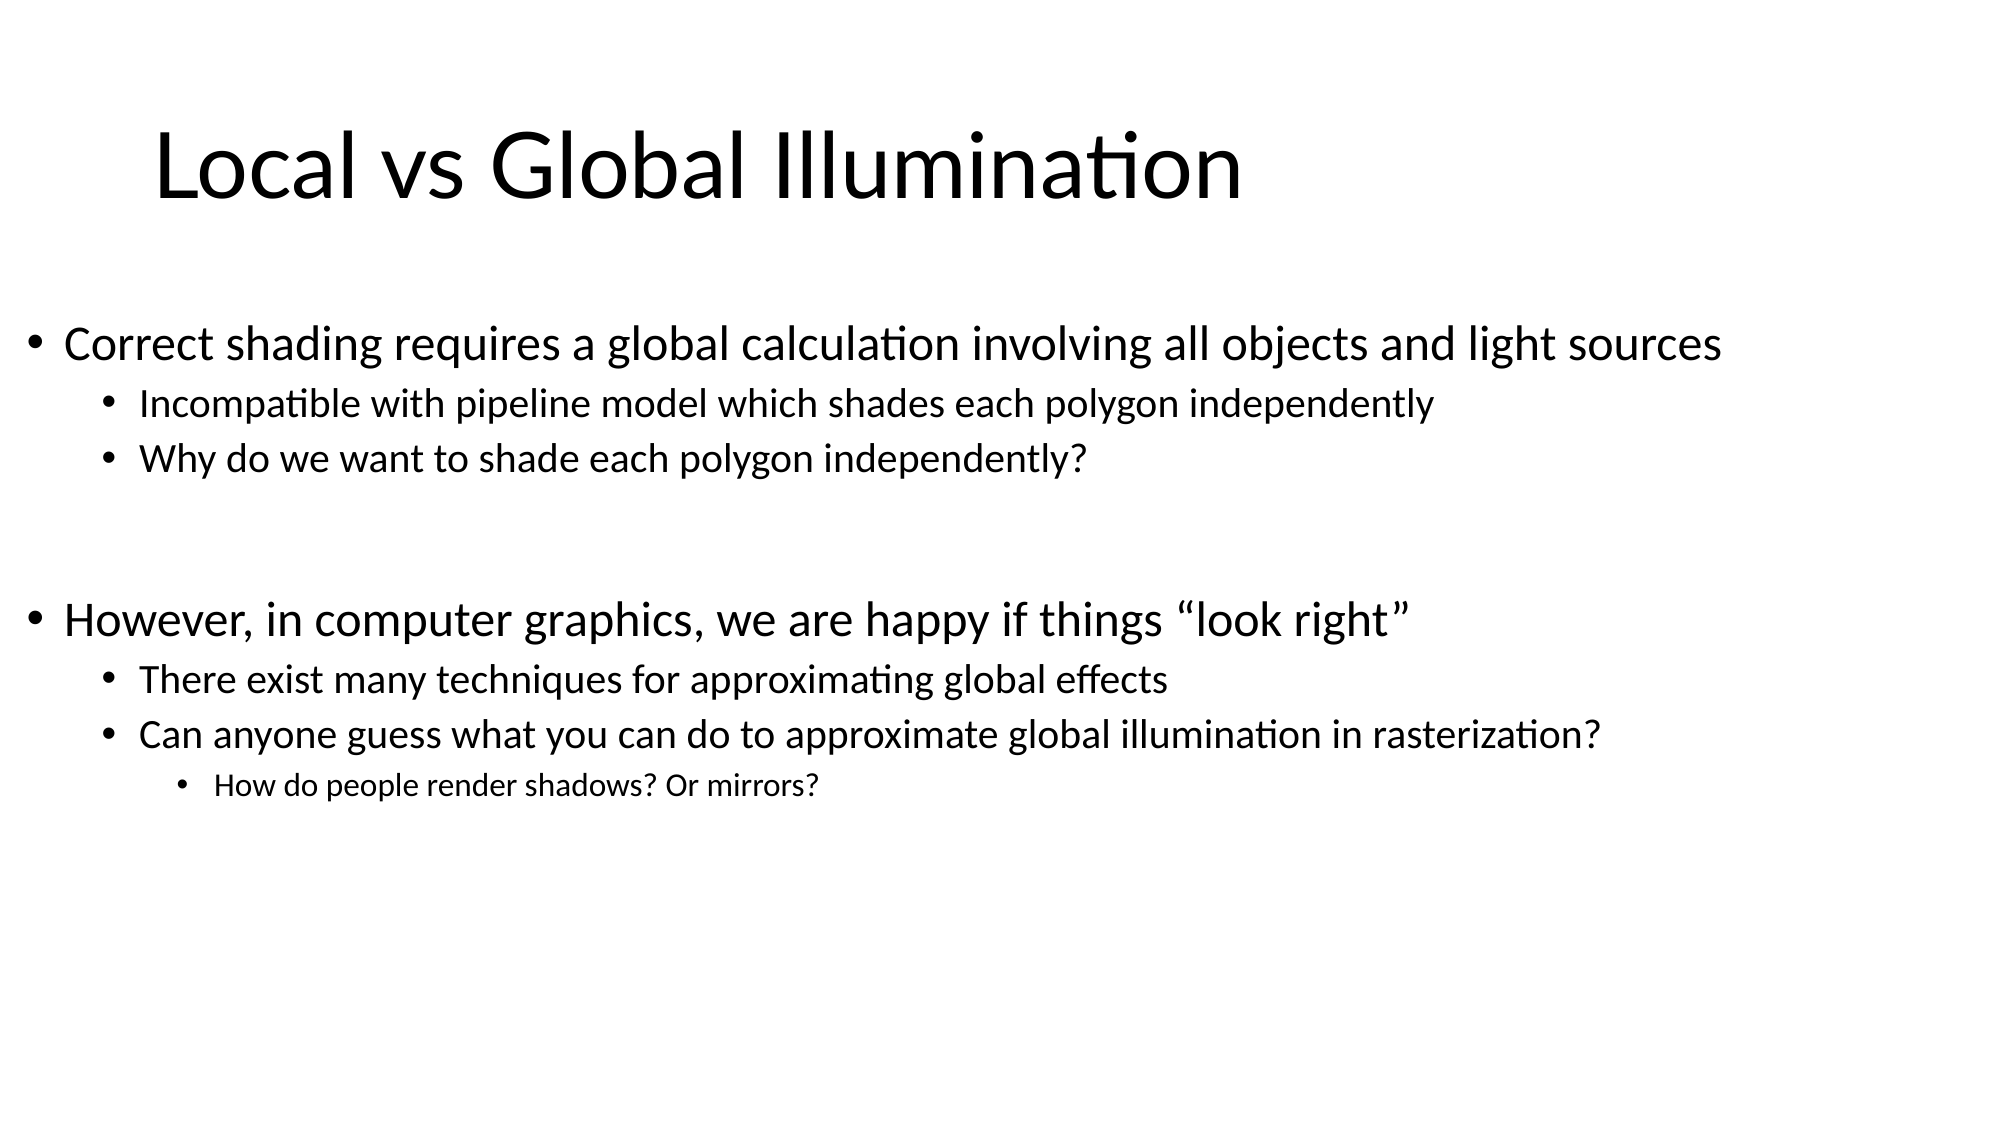

# Local vs Global Illumination
Correct shading requires a global calculation involving all objects and light sources
Incompatible with pipeline model which shades each polygon independently
Why do we want to shade each polygon independently?
However, in computer graphics, we are happy if things “look right”
There exist many techniques for approximating global effects
Can anyone guess what you can do to approximate global illumination in rasterization?
How do people render shadows? Or mirrors?